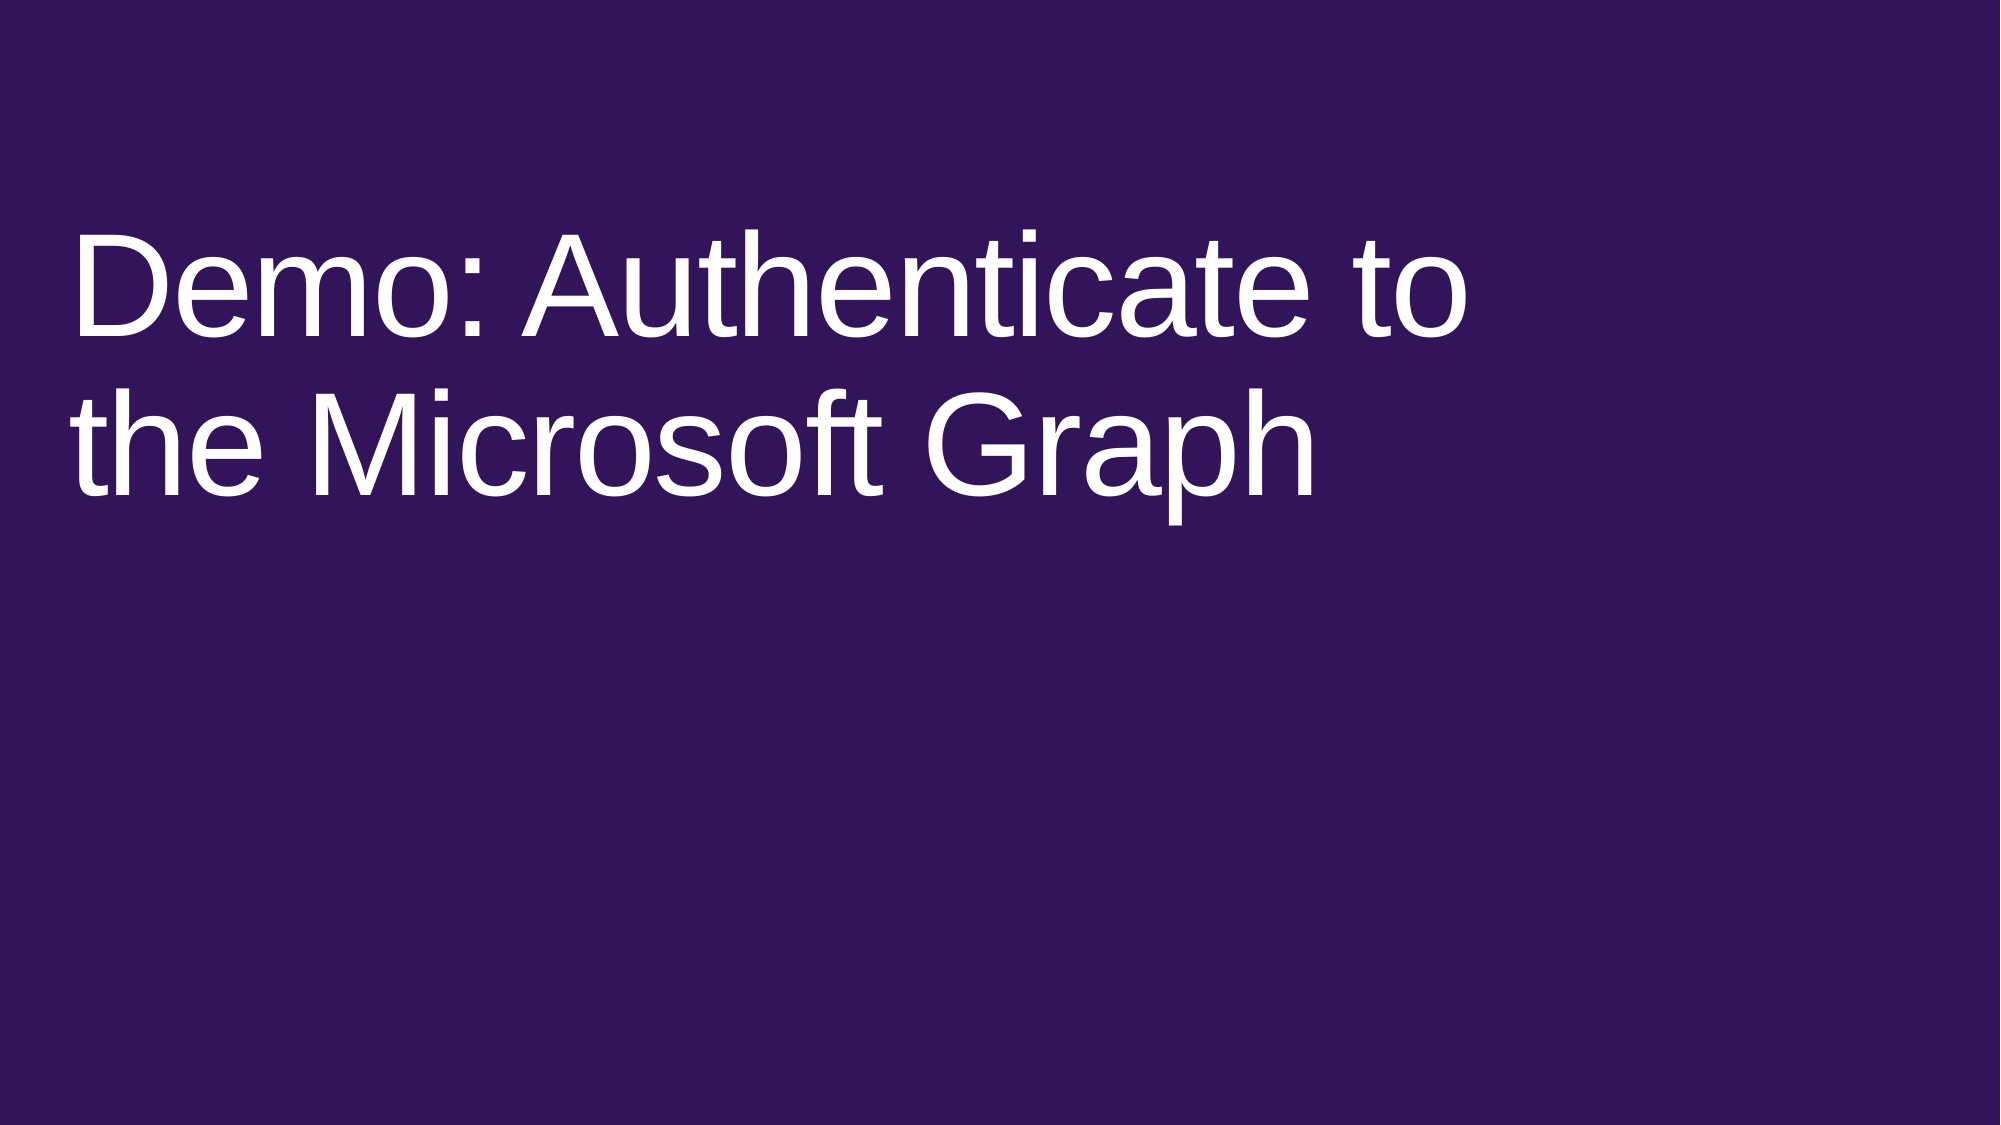

# Demo: Authenticate to the Microsoft Graph